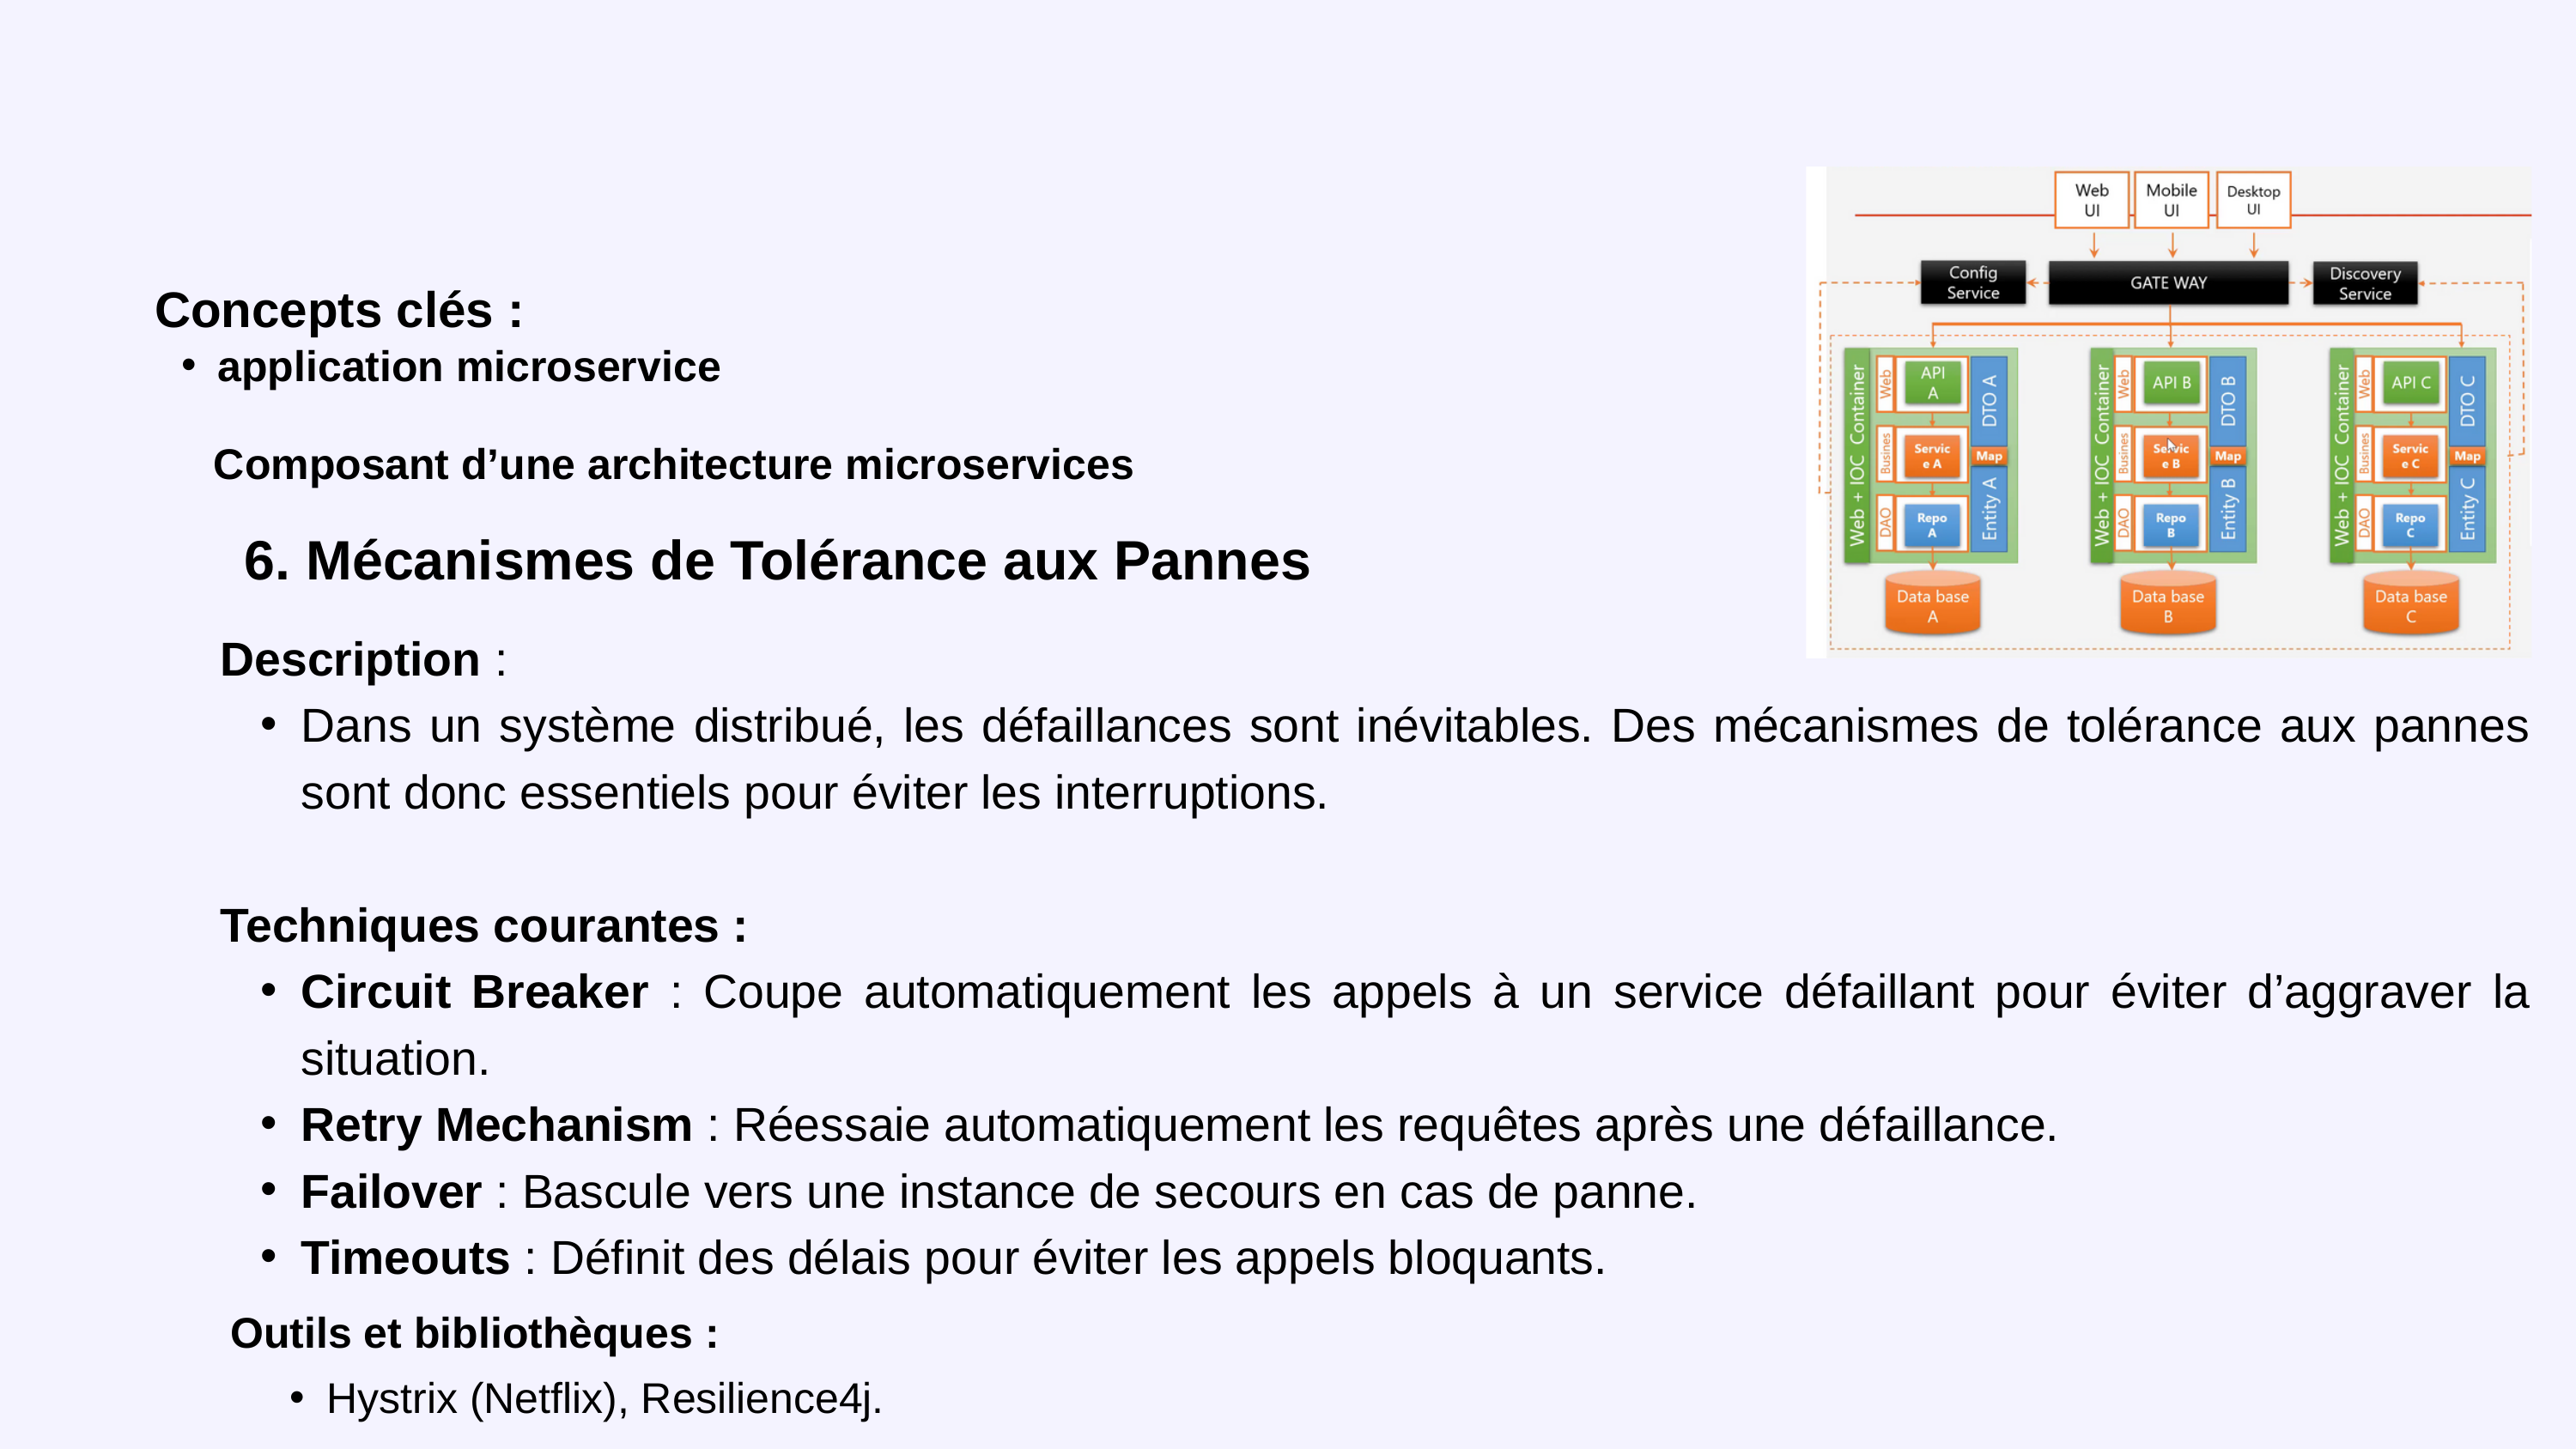

Concepts clés :
application microservice
Composant d’une architecture microservices
6. Mécanismes de Tolérance aux Pannes
Description :
Dans un système distribué, les défaillances sont inévitables. Des mécanismes de tolérance aux pannes sont donc essentiels pour éviter les interruptions.

Techniques courantes :
Circuit Breaker : Coupe automatiquement les appels à un service défaillant pour éviter d’aggraver la situation.
Retry Mechanism : Réessaie automatiquement les requêtes après une défaillance.
Failover : Bascule vers une instance de secours en cas de panne.
Timeouts : Définit des délais pour éviter les appels bloquants.

Outils et bibliothèques :
Hystrix (Netflix), Resilience4j.